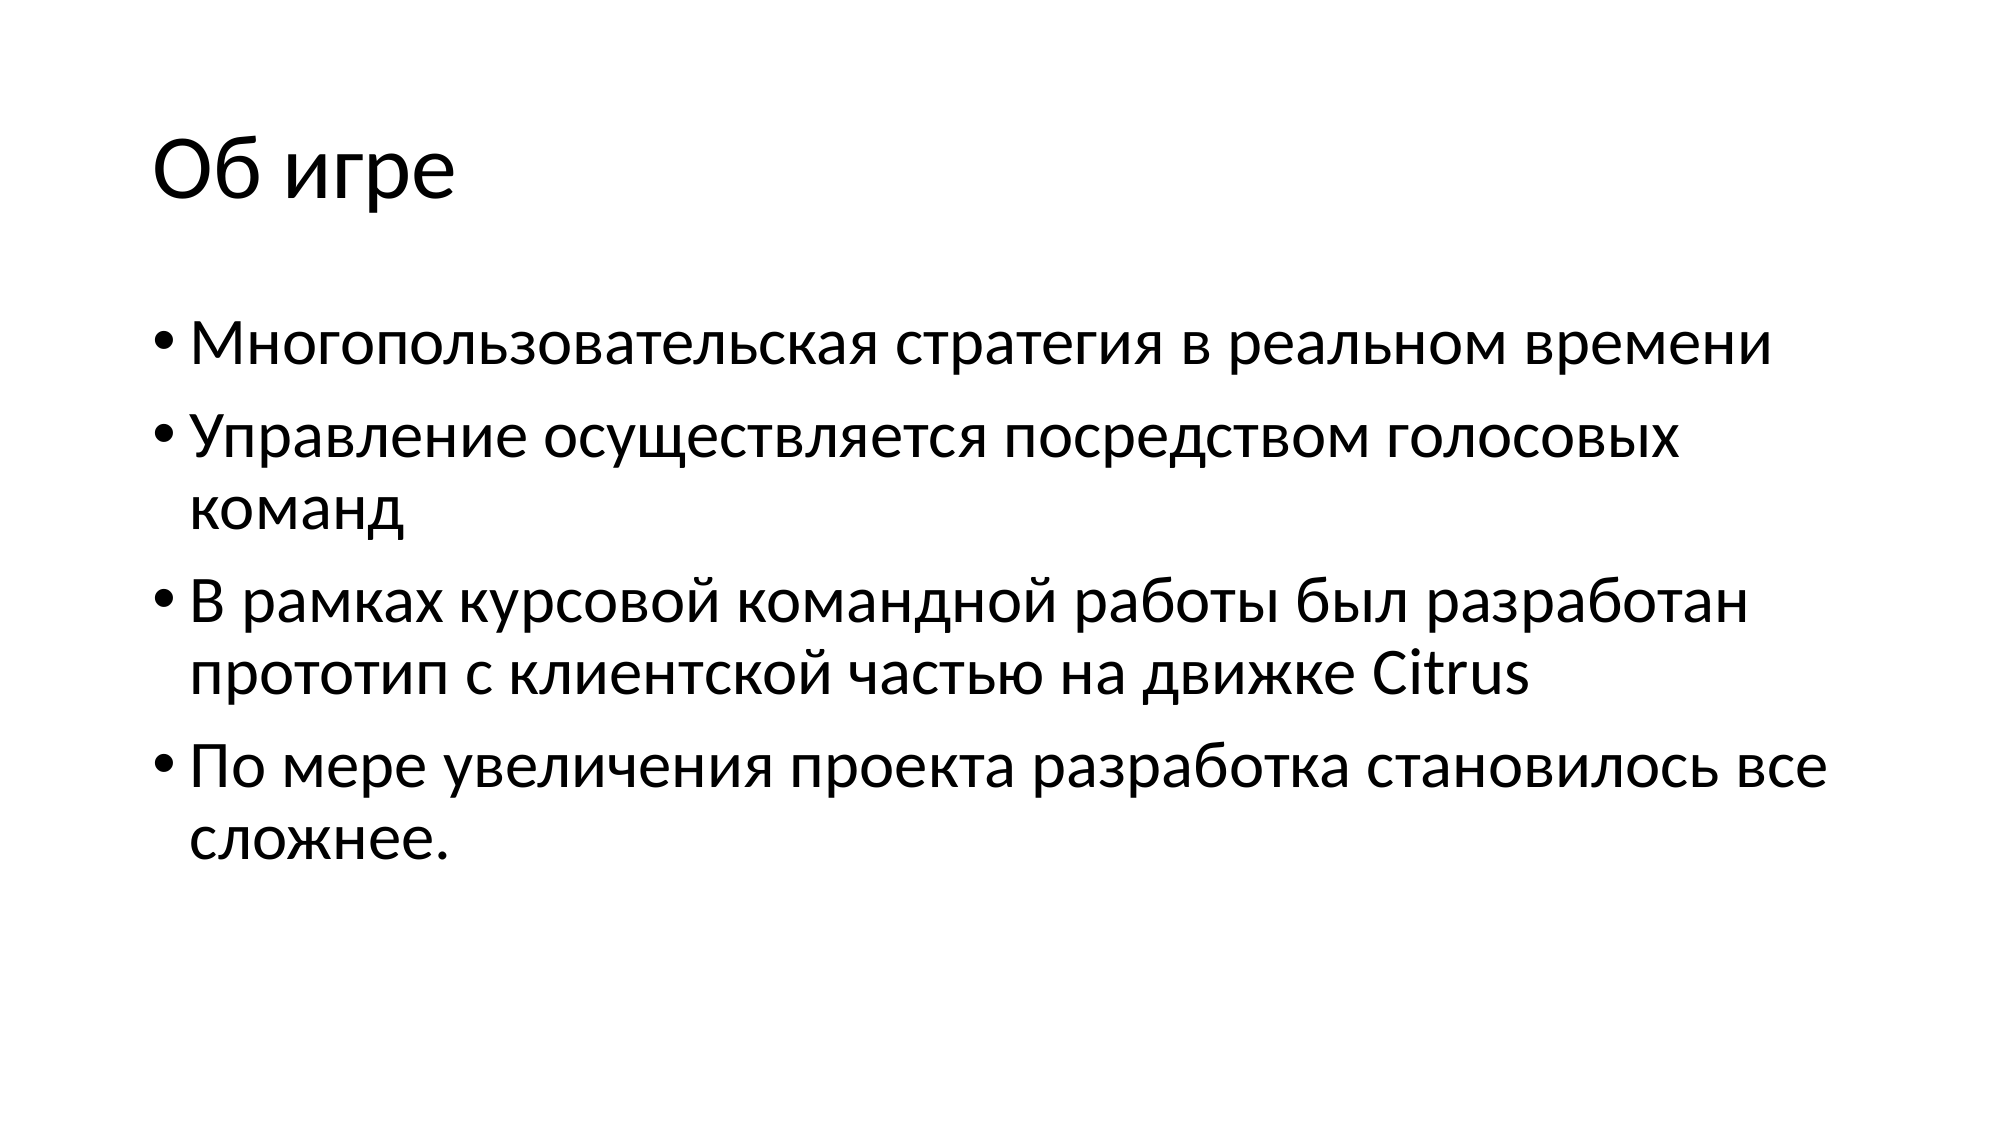

# Об игре
Многопользовательская стратегия в реальном времени
Управление осуществляется посредством голосовых команд
В рамках курсовой командной работы был разработан прототип с клиентской частью на движке Citrus
По мере увеличения проекта разработка становилось все сложнее.